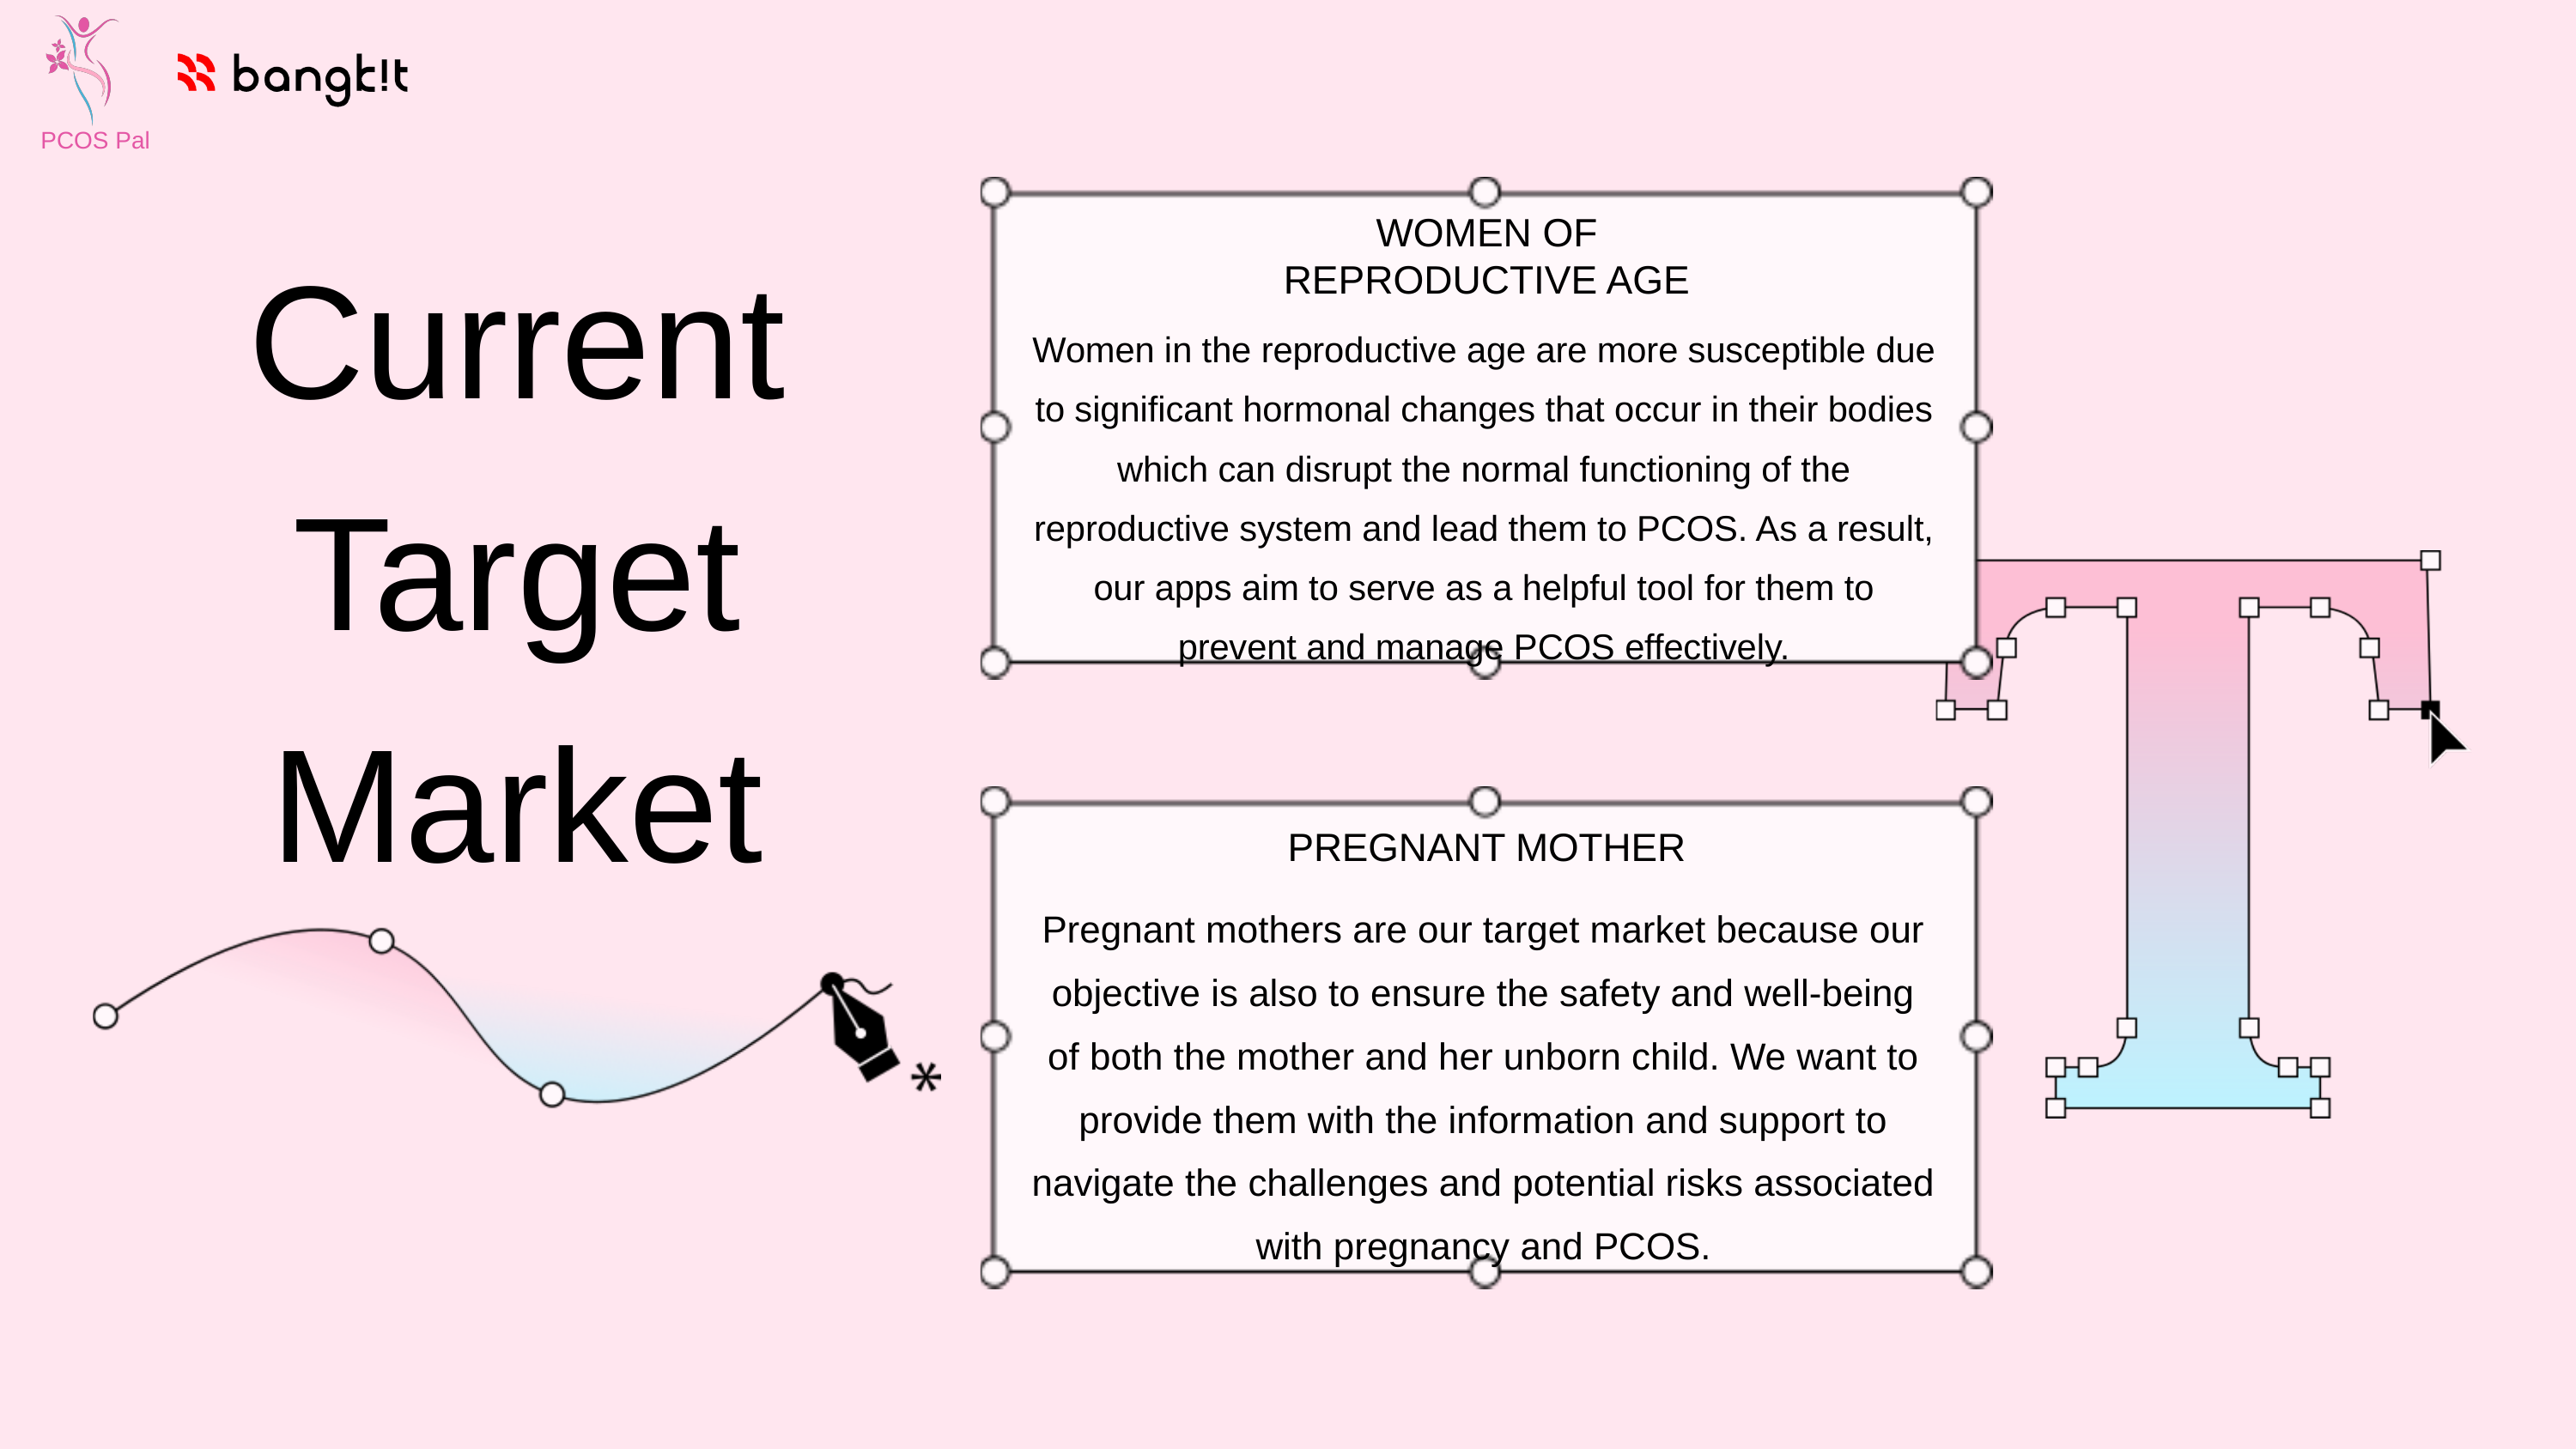

PCOS Pal

Current Target Market
WOMEN OF REPRODUCTIVE AGE
Women in the reproductive age are more susceptible due to significant hormonal changes that occur in their bodies which can disrupt the normal functioning of the reproductive system and lead them to PCOS. As a result, our apps aim to serve as a helpful tool for them to prevent and manage PCOS effectively.

PREGNANT MOTHER
Pregnant mothers are our target market because our objective is also to ensure the safety and well-being of both the mother and her unborn child. We want to provide them with the information and support to navigate the challenges and potential risks associated with pregnancy and PCOS.